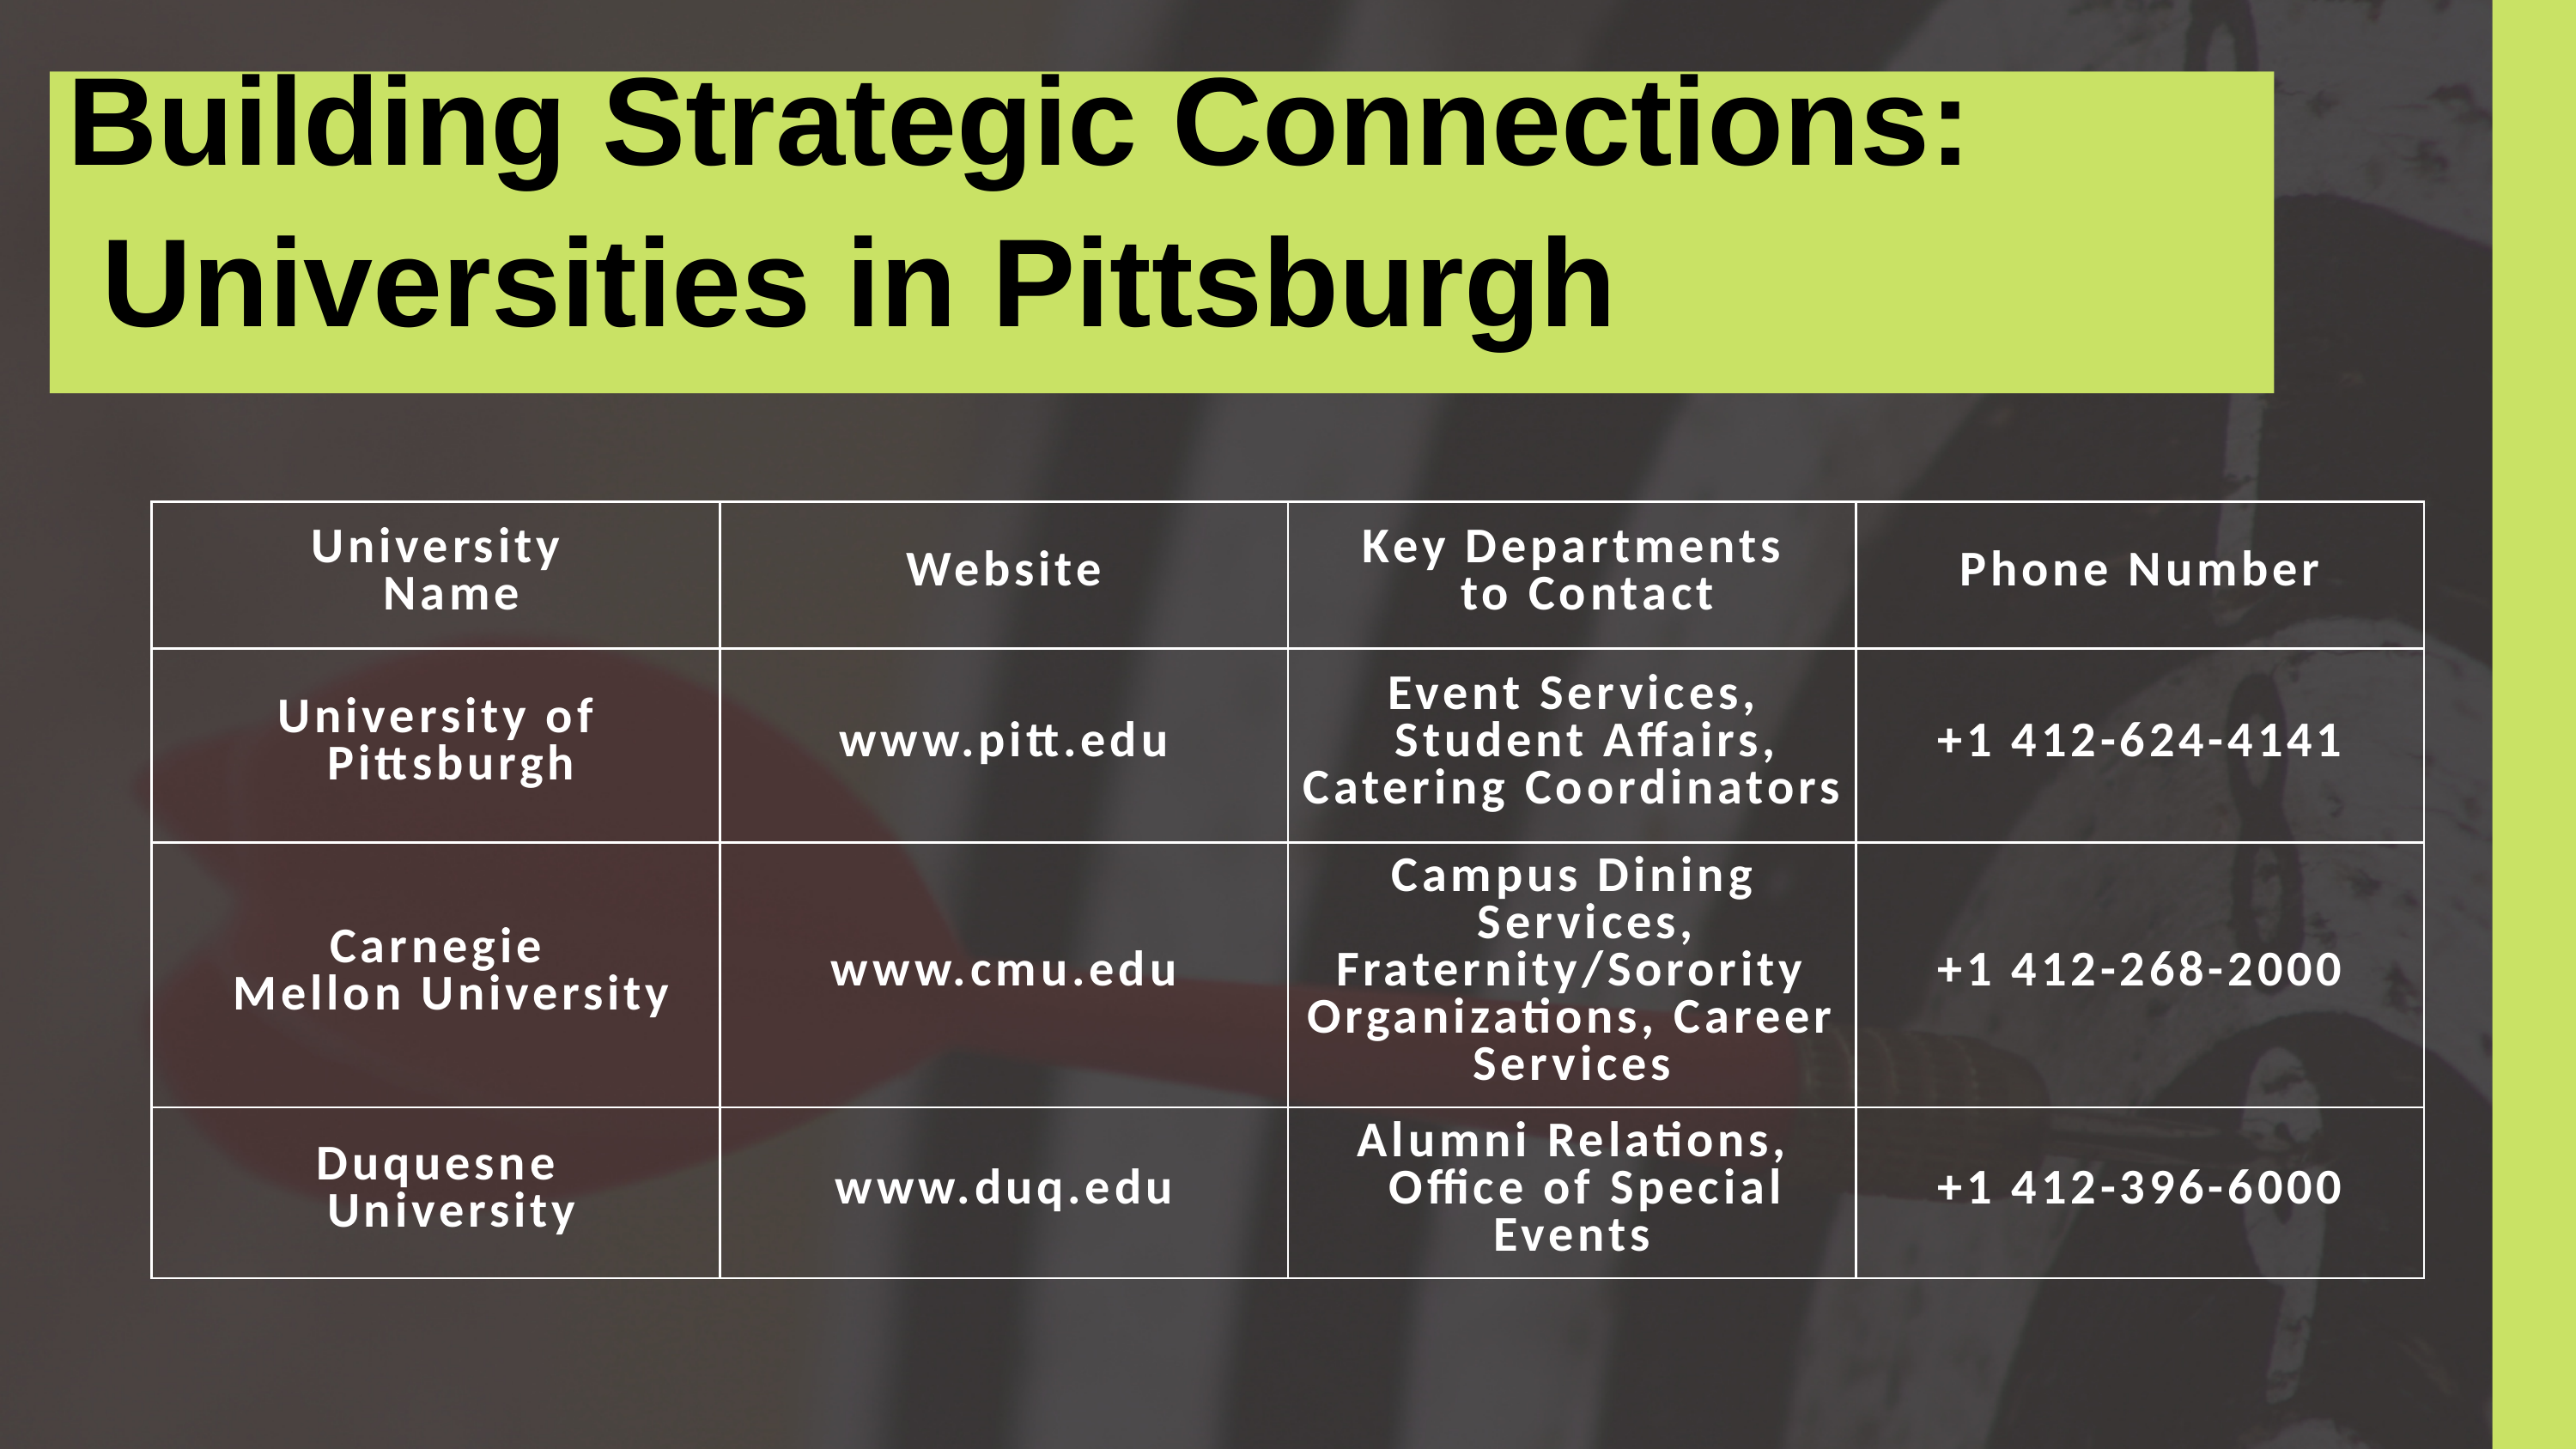

Building Strategic Connections:
 Universities in Pittsburgh
| University Name | Website | Key Departments to Contact | Phone Number |
| --- | --- | --- | --- |
| University of Pittsburgh | www.pitt.edu | Event Services, Student Affairs, Catering Coordinators | +1 412-624-4141 |
| Carnegie Mellon University | www.cmu.edu | Campus Dining Services, Fraternity/Sorority Organizations, Career Services | +1 412-268-2000 |
| Duquesne University | www.duq.edu | Alumni Relations, Office of Special Events | +1 412-396-6000 |